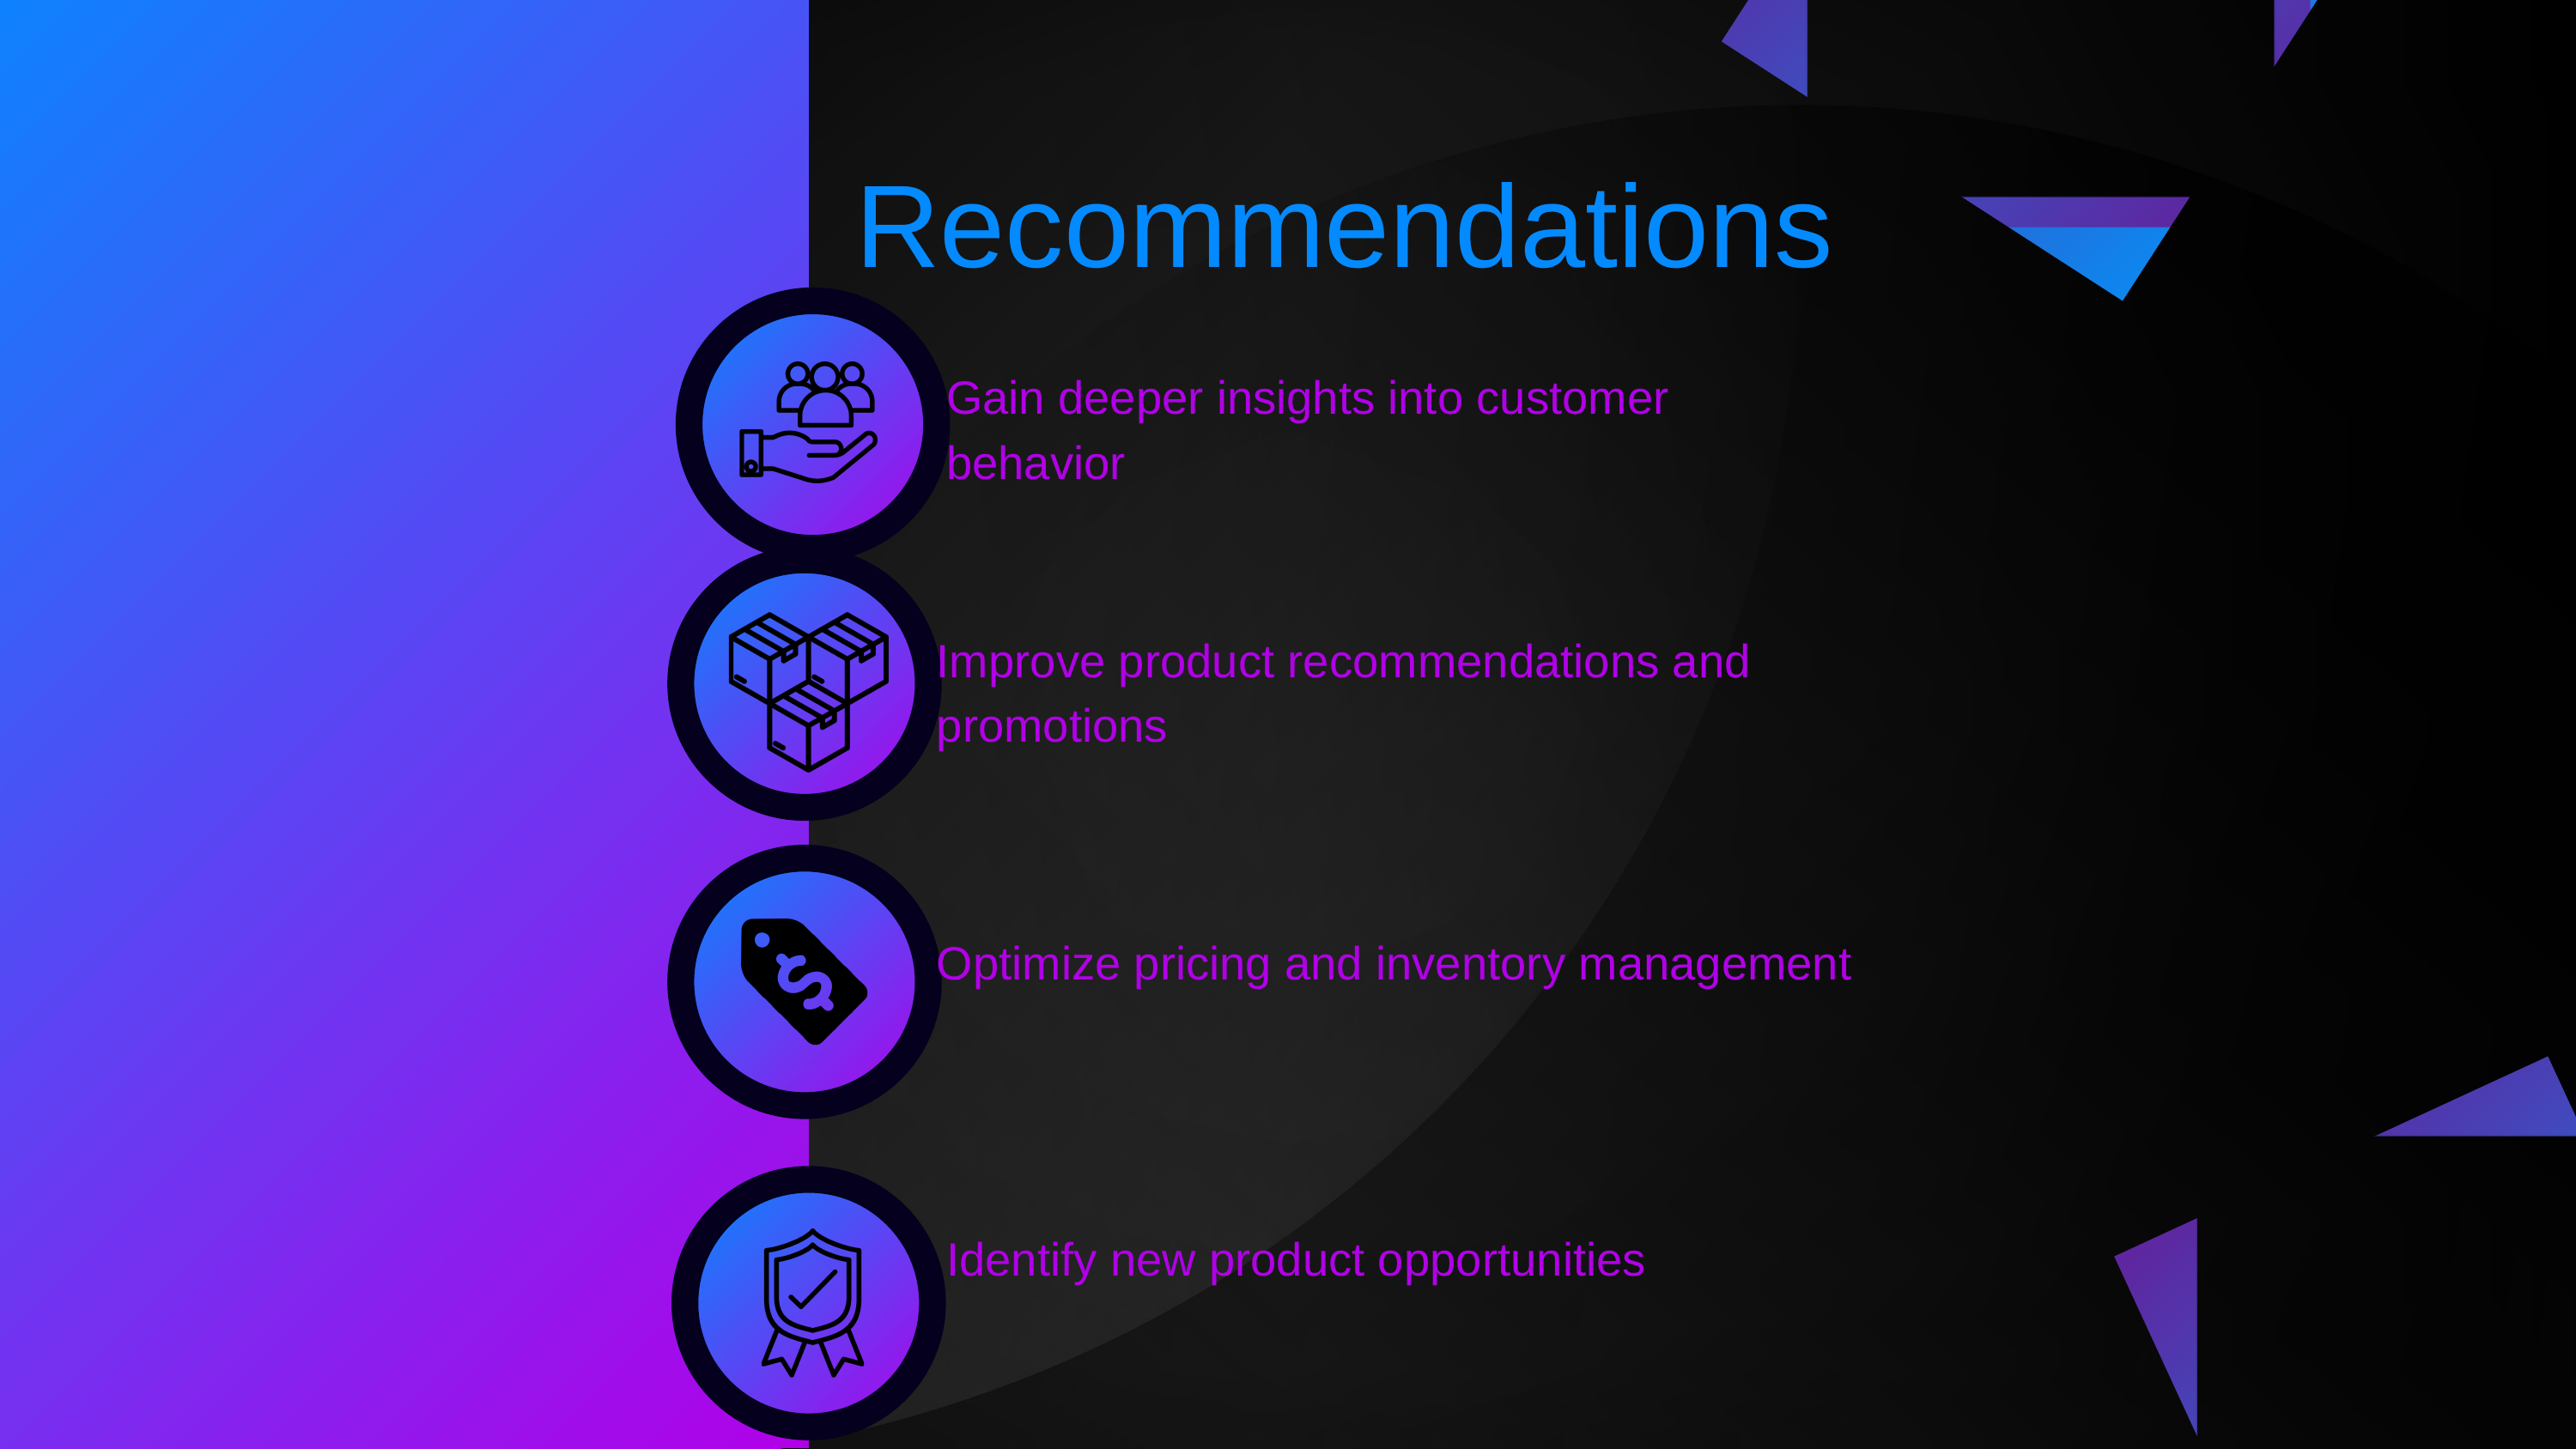

Recommendations

Gain deeper insights into customer behavior

Improve product recommendations and promotions

Optimize pricing and inventory management

Identify new product opportunities